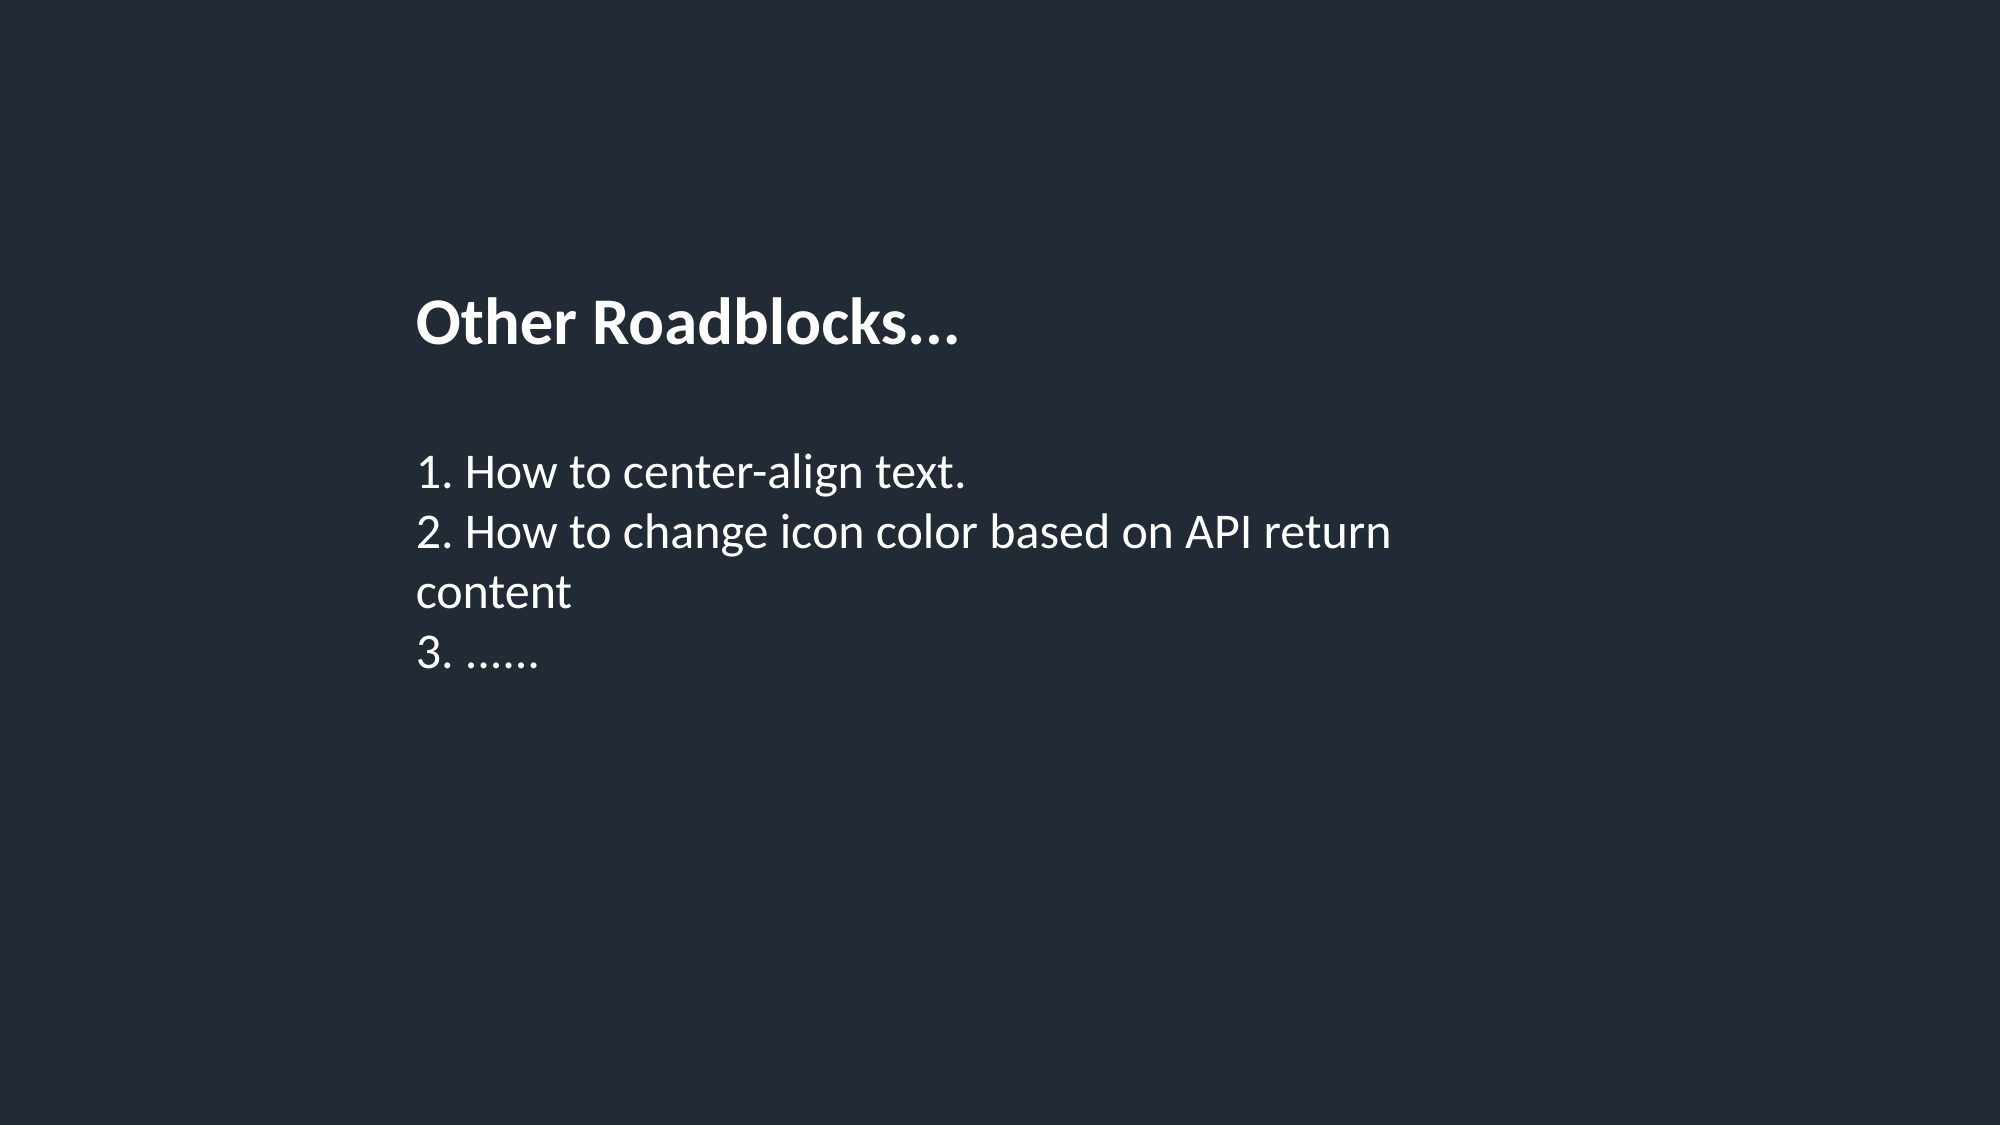

Other Roadblocks...

1. How to center-align text.
2. How to change icon color based on API return content
3. ......